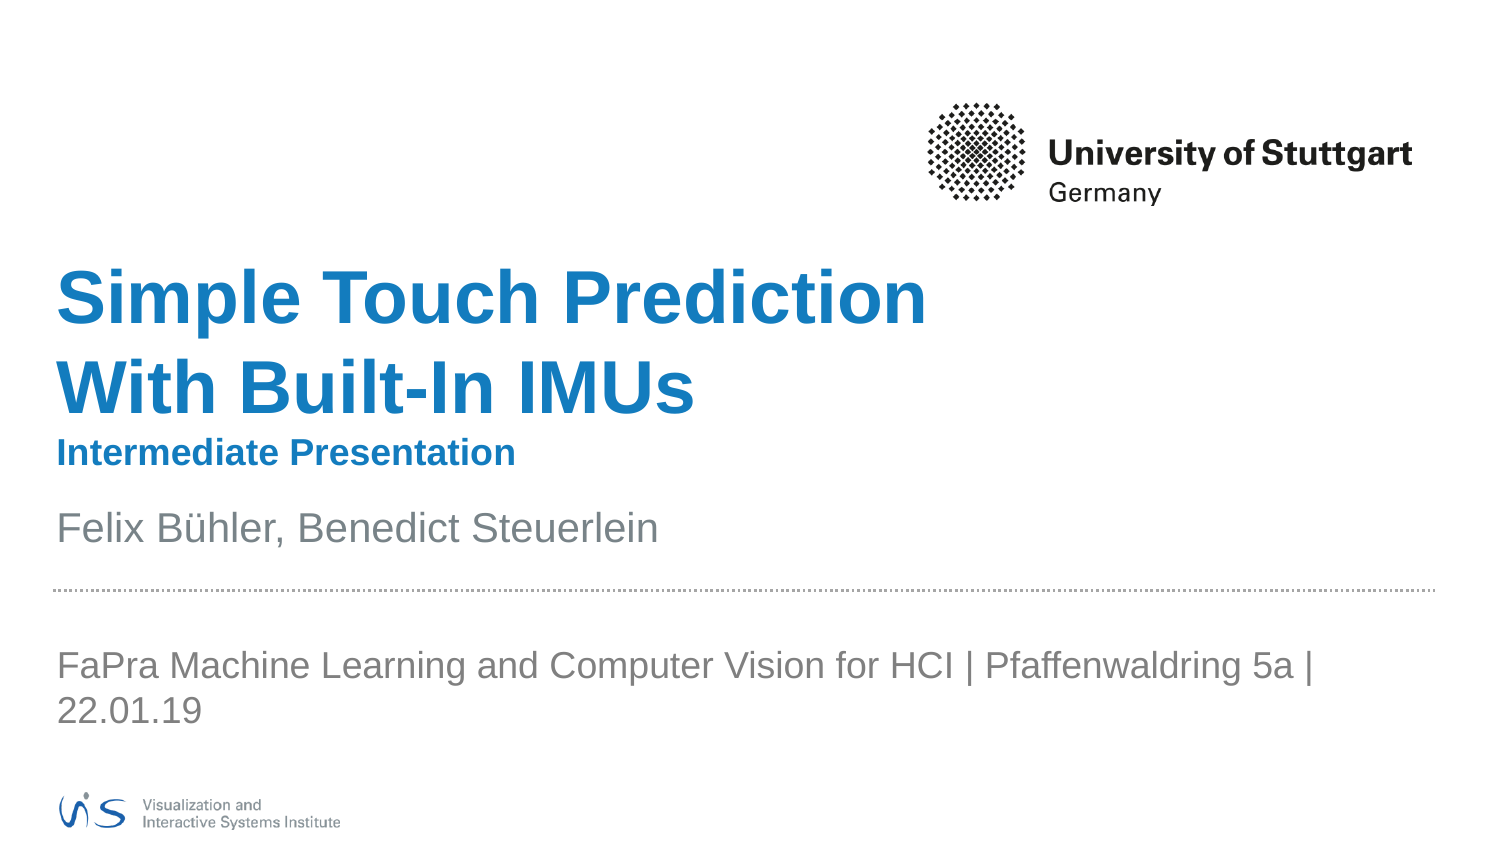

# Simple Touch Prediction With Built-In IMUs Intermediate Presentation
Felix Bühler, Benedict Steuerlein
FaPra Machine Learning and Computer Vision for HCI | Pfaffenwaldring 5a | 22.01.19